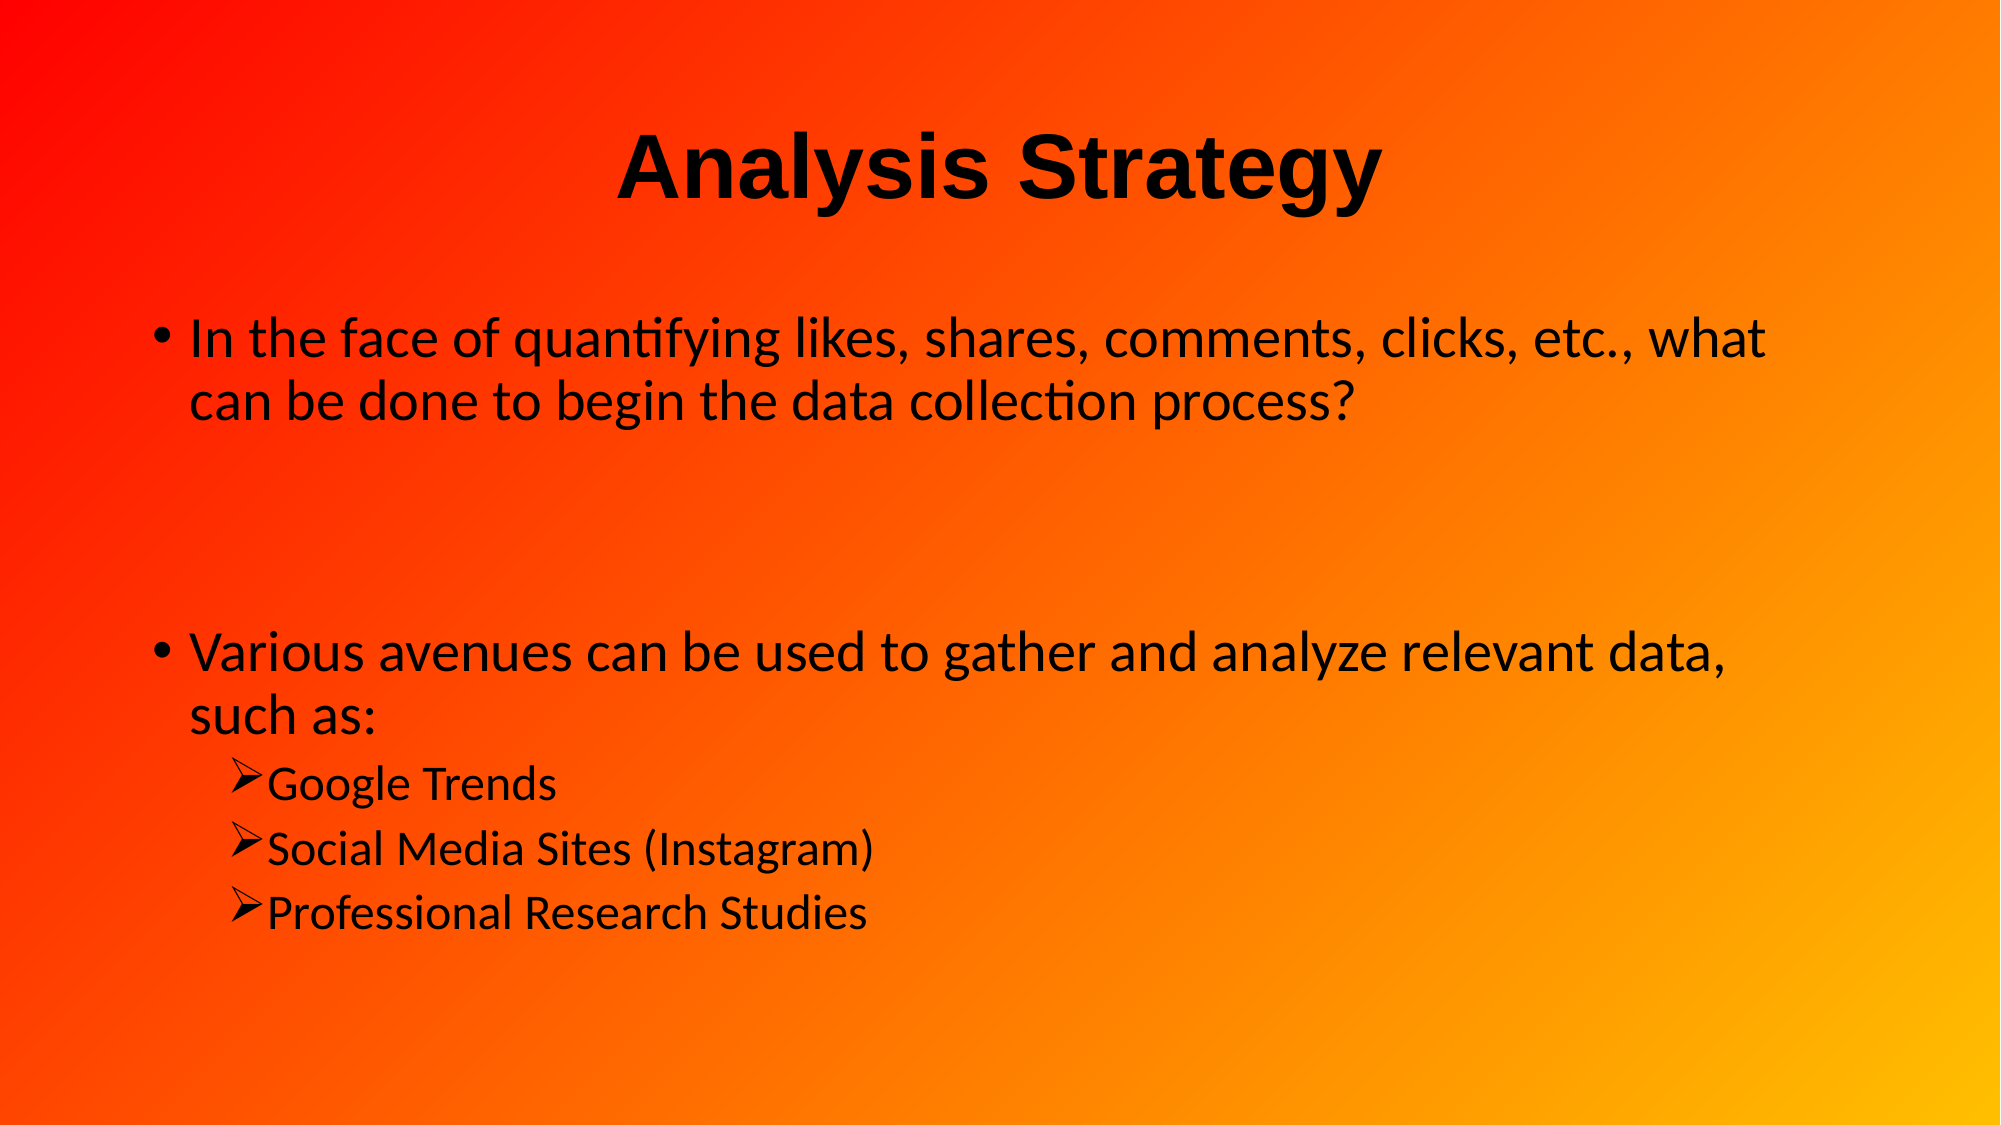

# Analysis Strategy
In the face of quantifying likes, shares, comments, clicks, etc., what can be done to begin the data collection process?

Various avenues can be used to gather and analyze relevant data, such as:
Google Trends
Social Media Sites (Instagram)
Professional Research Studies